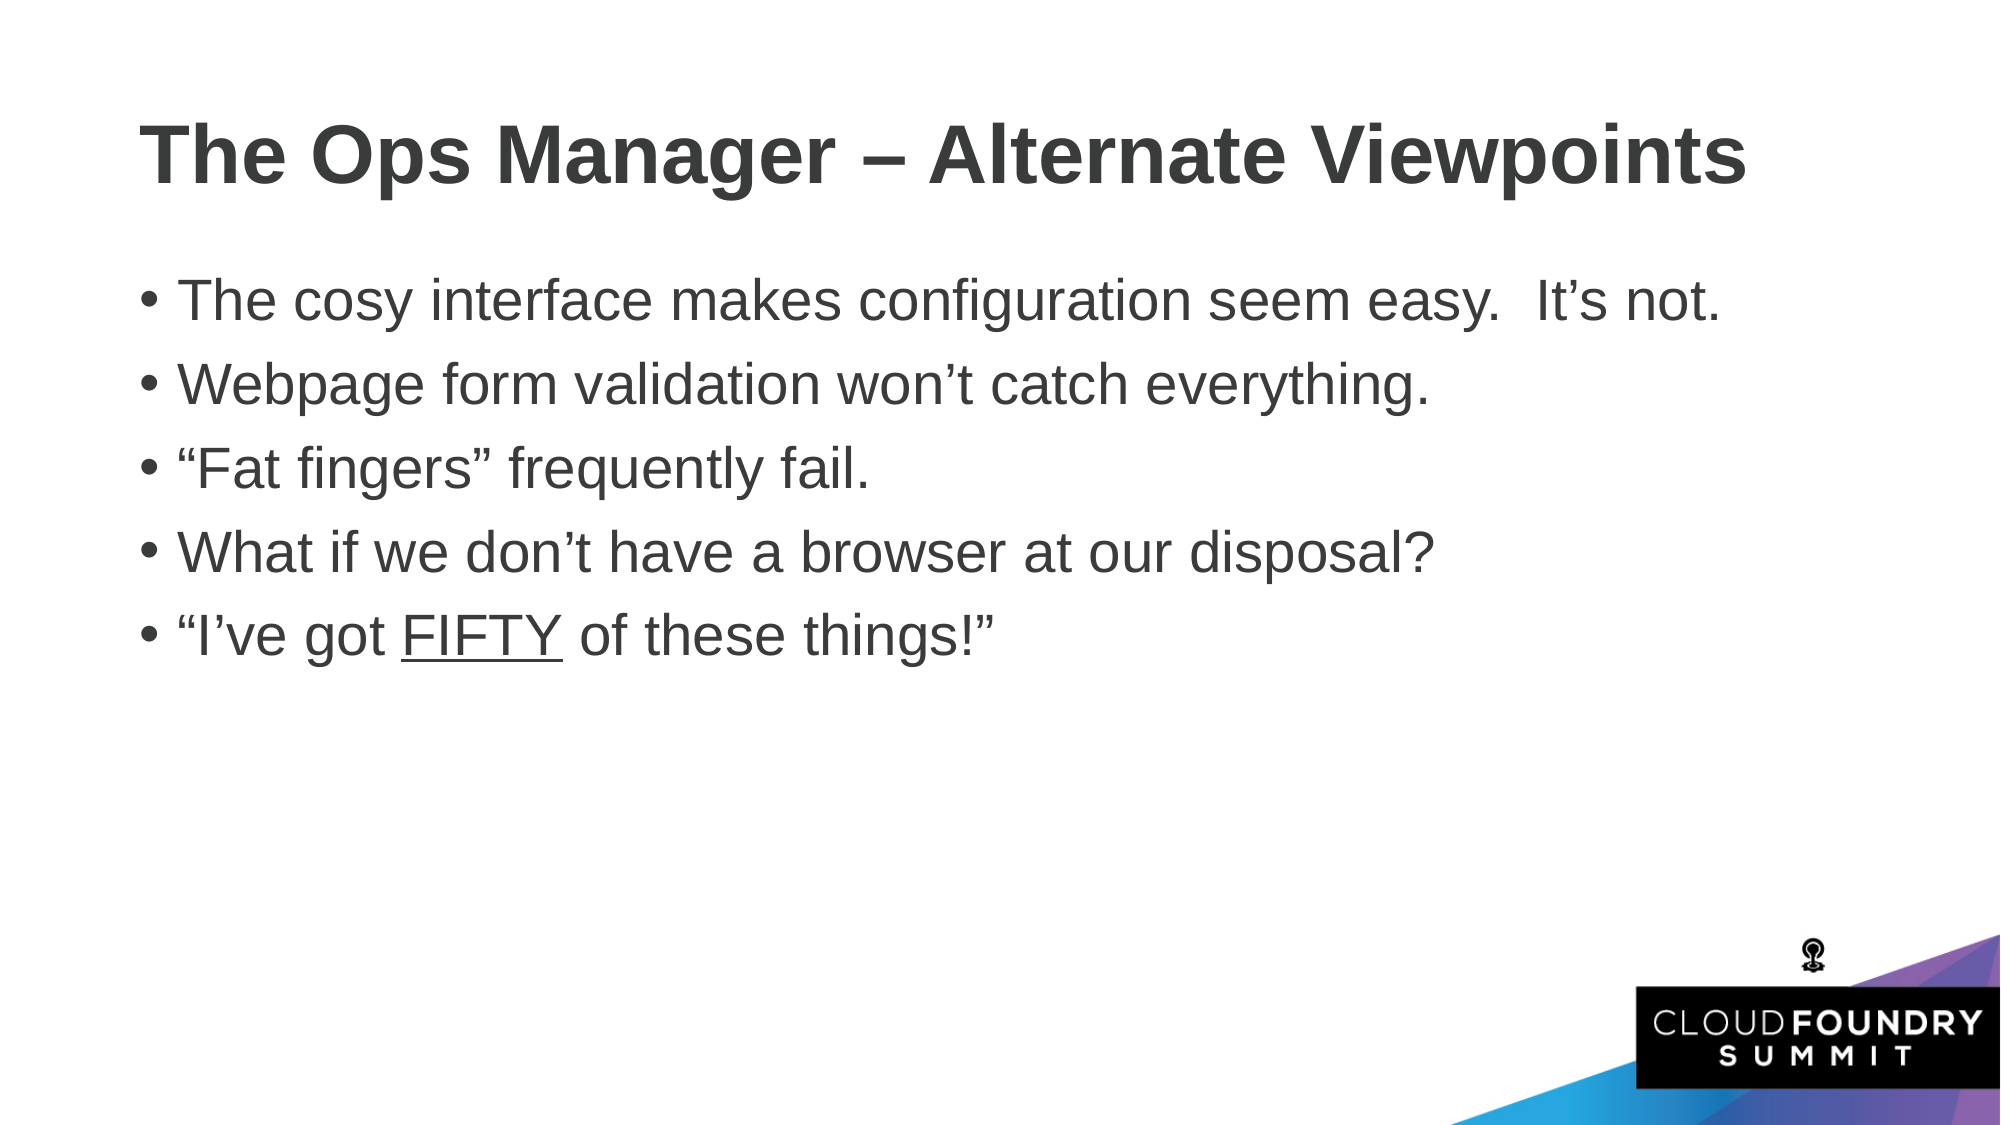

The Ops Manager – Alternate Viewpoints
The cosy interface makes configuration seem easy.  It’s not.
Webpage form validation won’t catch everything.
“Fat fingers” frequently fail.
What if we don’t have a browser at our disposal?
“I’ve got FIFTY of these things!”